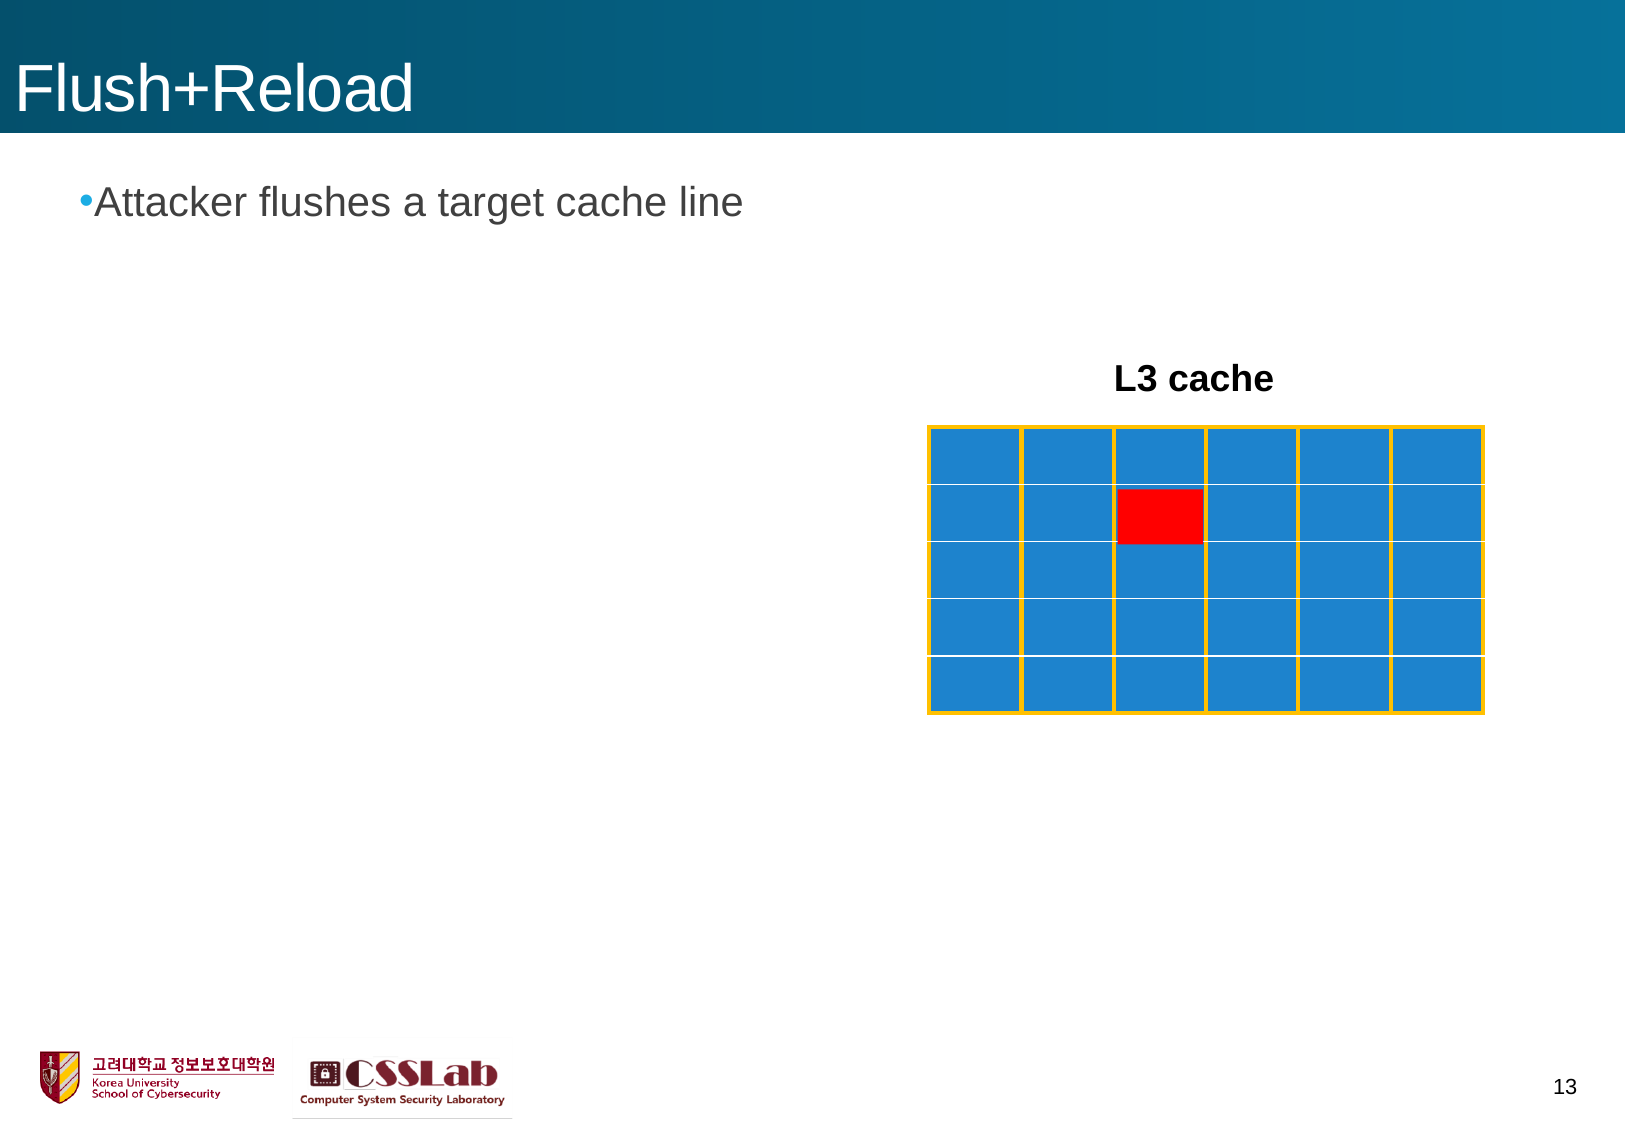

# Flush+Reload
Attacker flushes a target cache line
L3 cache
|  |  |  |  |  |  |
| --- | --- | --- | --- | --- | --- |
|  |  |  |  |  |  |
|  |  |  |  |  |  |
|  |  |  |  |  |  |
|  |  |  |  |  |  |

13